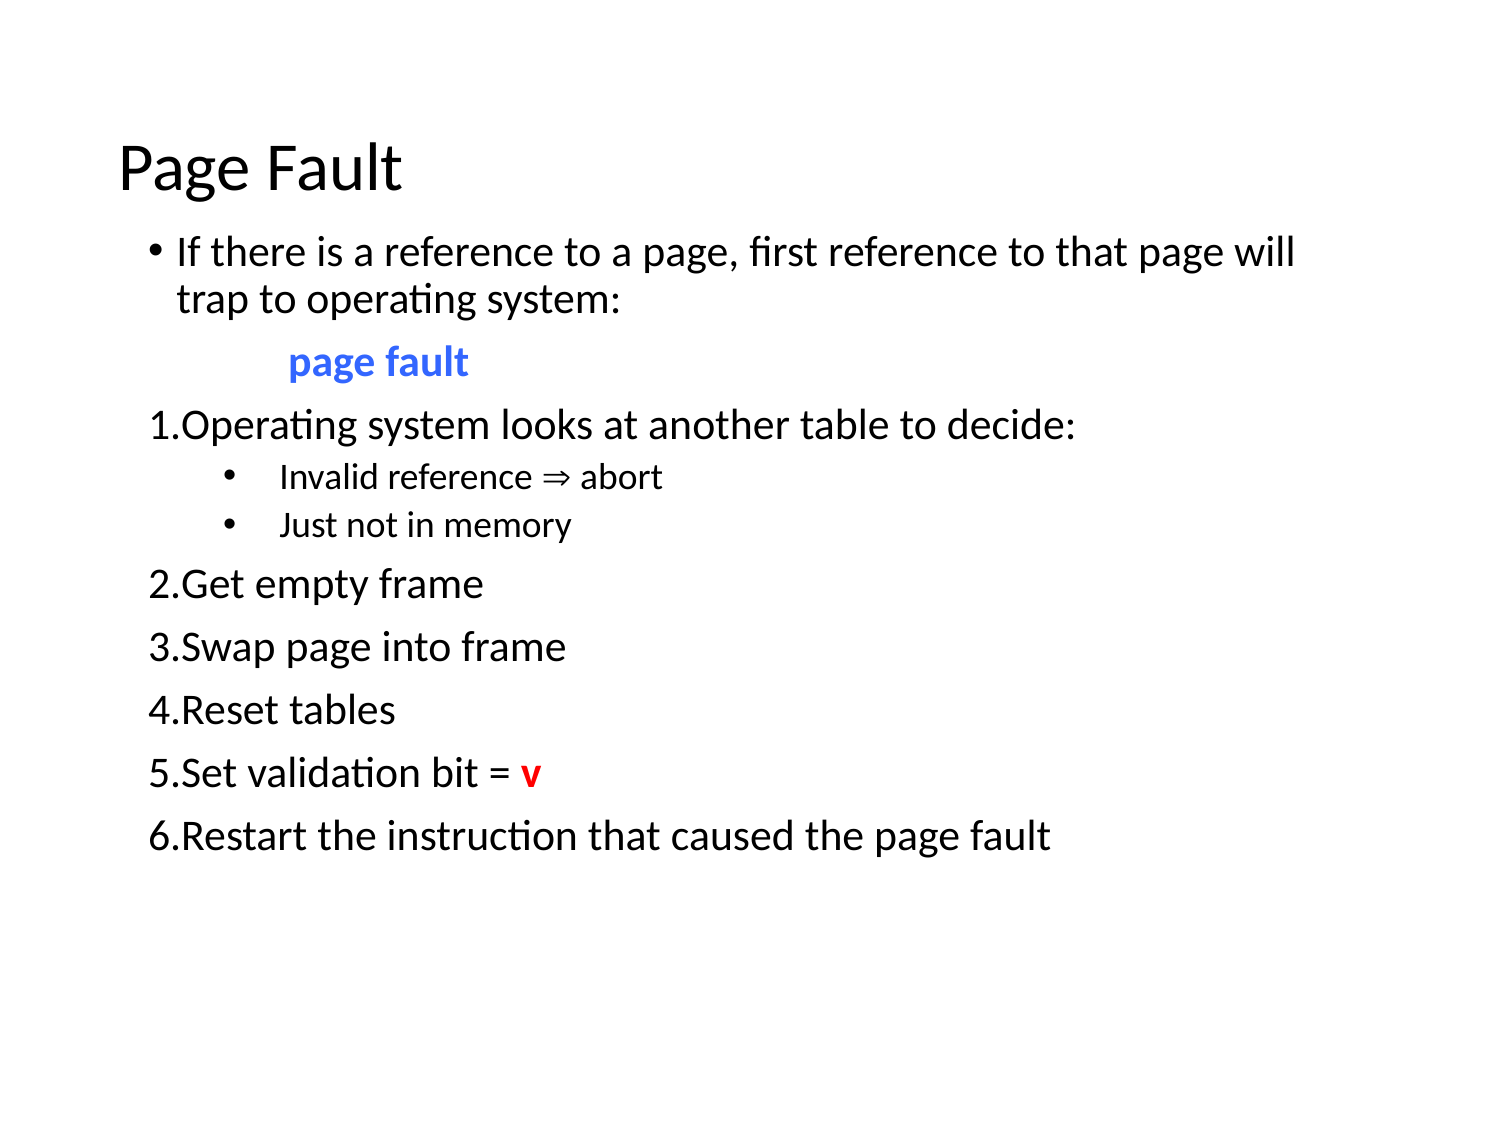

# Page Fault
If there is a reference to a page, first reference to that page will trap to operating system:
              page fault
Operating system looks at another table to decide:
Invalid reference ⇒ abort
Just not in memory
Get empty frame
Swap page into frame
Reset tables
Set validation bit = v
Restart the instruction that caused the page fault